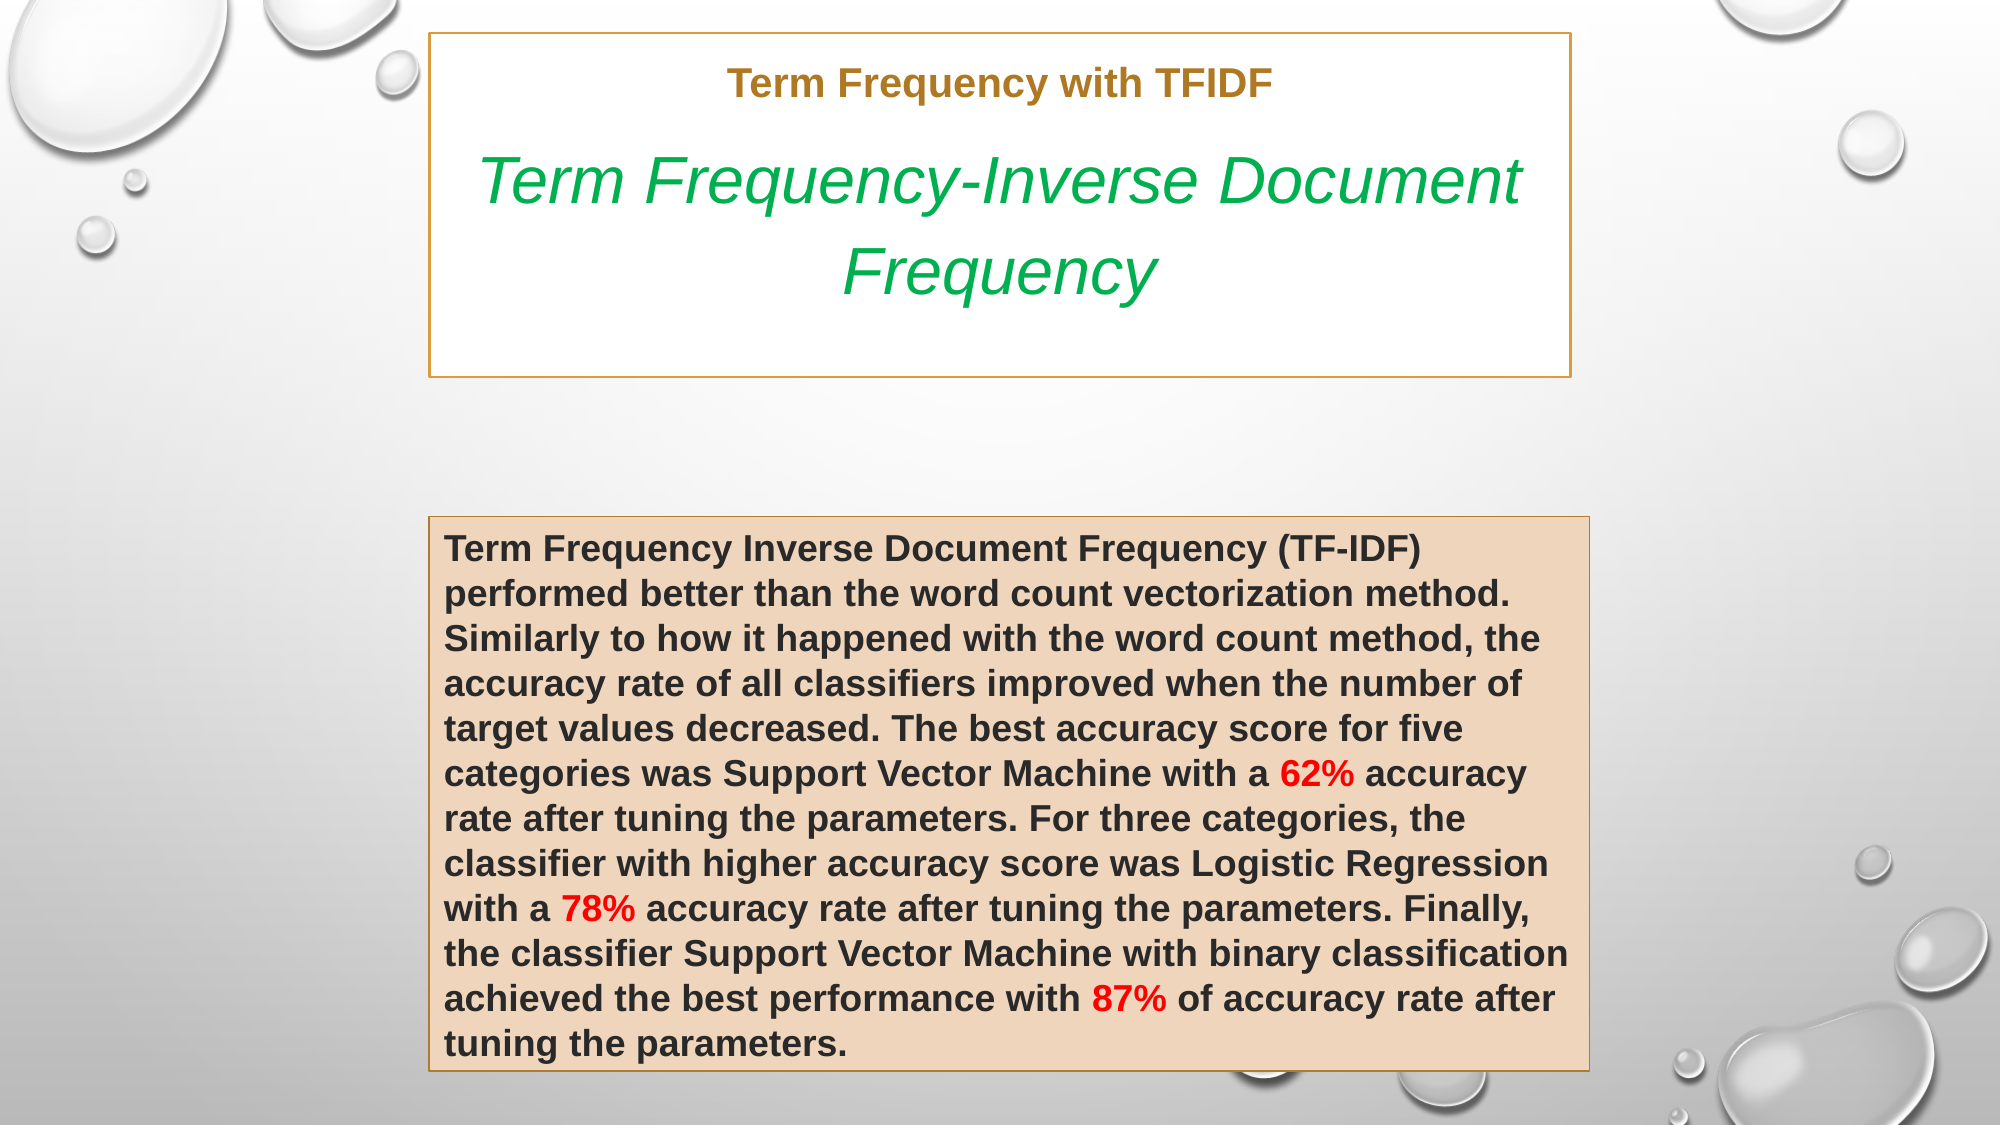

Term Frequency with TFIDF
Term Frequency-Inverse Document Frequency

Term Frequency Inverse Document Frequency (TF-IDF) performed better than the word count vectorization method. Similarly to how it happened with the word count method, the accuracy rate of all classifiers improved when the number of target values decreased. The best accuracy score for five categories was Support Vector Machine with a 62% accuracy rate after tuning the parameters. For three categories, the classifier with higher accuracy score was Logistic Regression with a 78% accuracy rate after tuning the parameters. Finally, the classifier Support Vector Machine with binary classification achieved the best performance with 87% of accuracy rate after tuning the parameters.